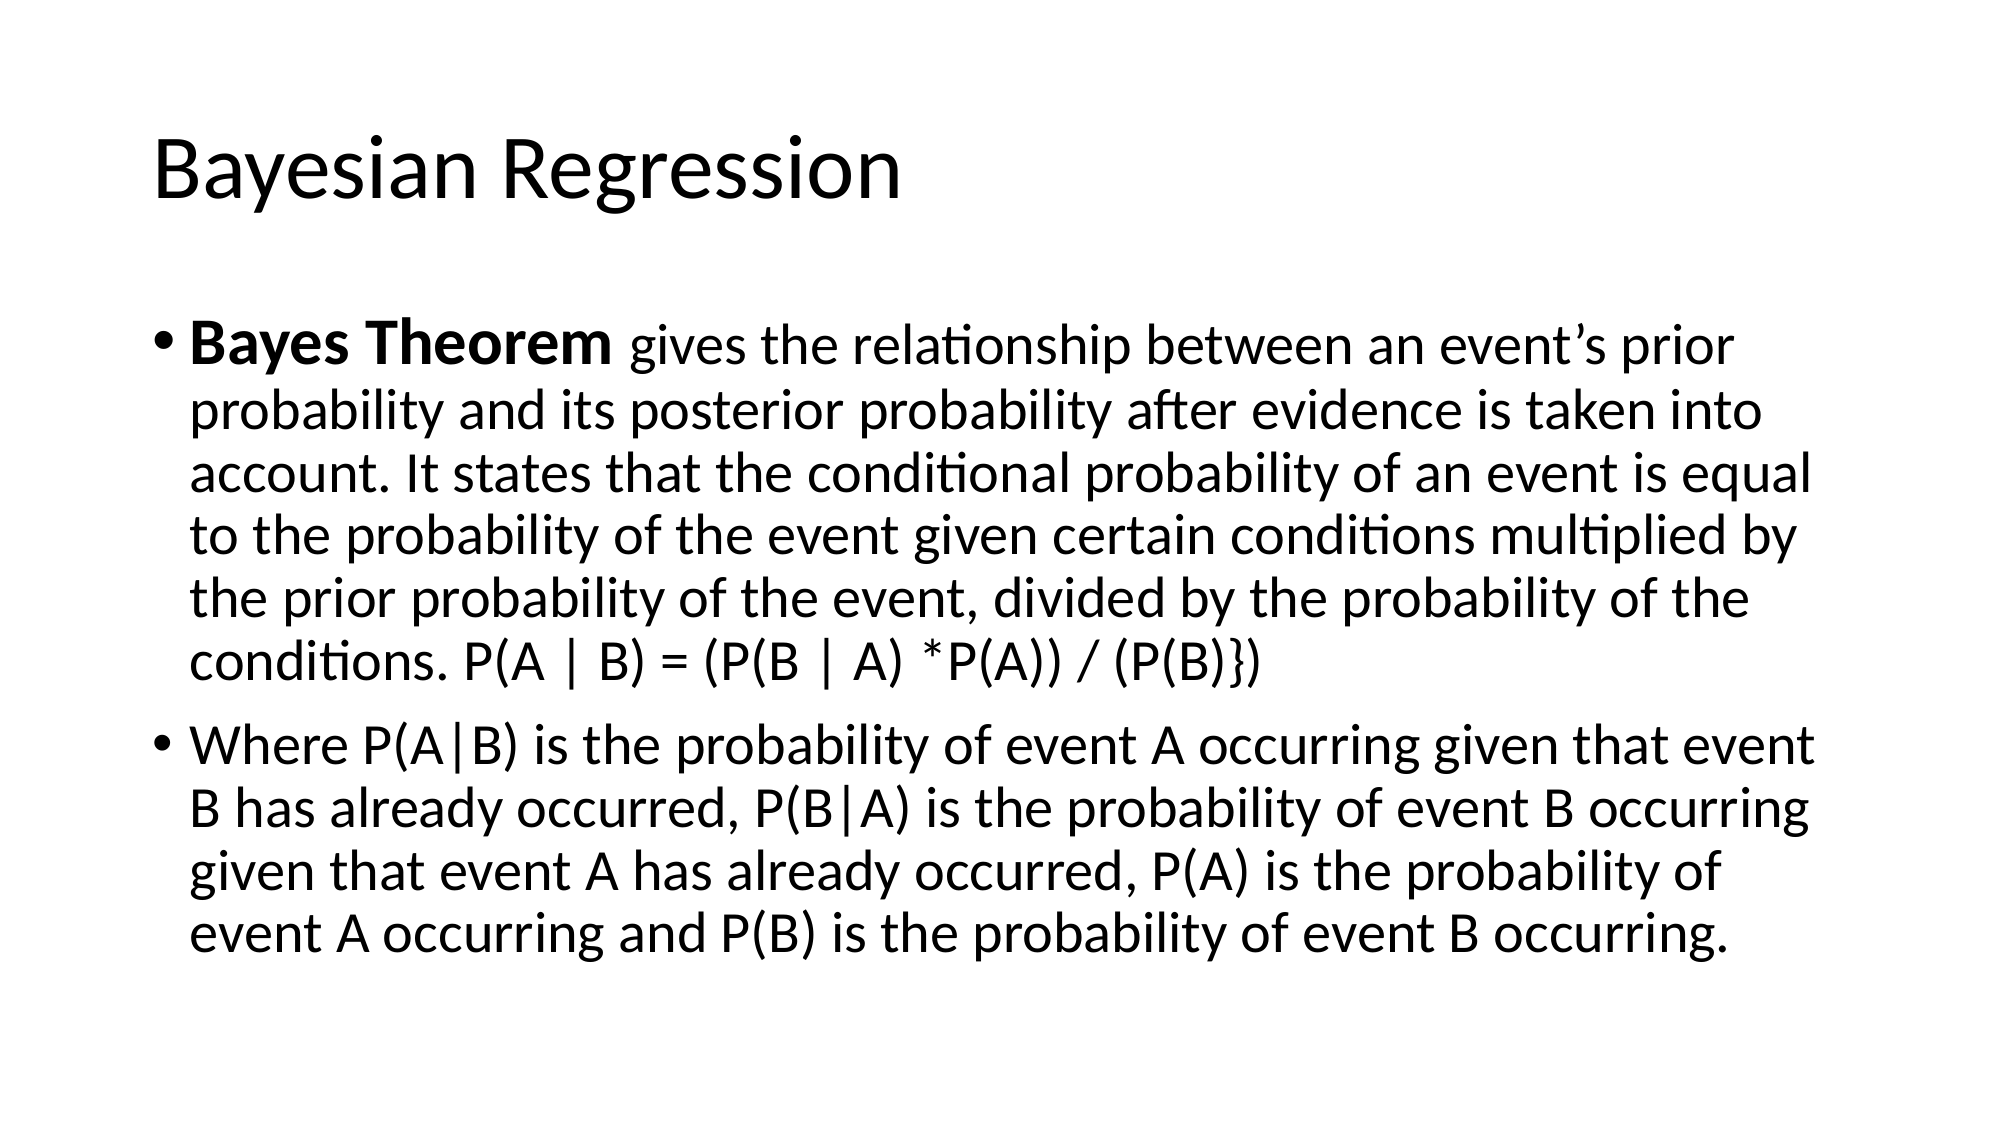

# Bayesian Regression
Bayes Theorem gives the relationship between an event’s prior probability and its posterior probability after evidence is taken into account. It states that the conditional probability of an event is equal to the probability of the event given certain conditions multiplied by the prior probability of the event, divided by the probability of the conditions. P(A | B) = (P(B | A) *P(A)) / (P(B)})
Where P(A|B) is the probability of event A occurring given that event B has already occurred, P(B|A) is the probability of event B occurring given that event A has already occurred, P(A) is the probability of event A occurring and P(B) is the probability of event B occurring.